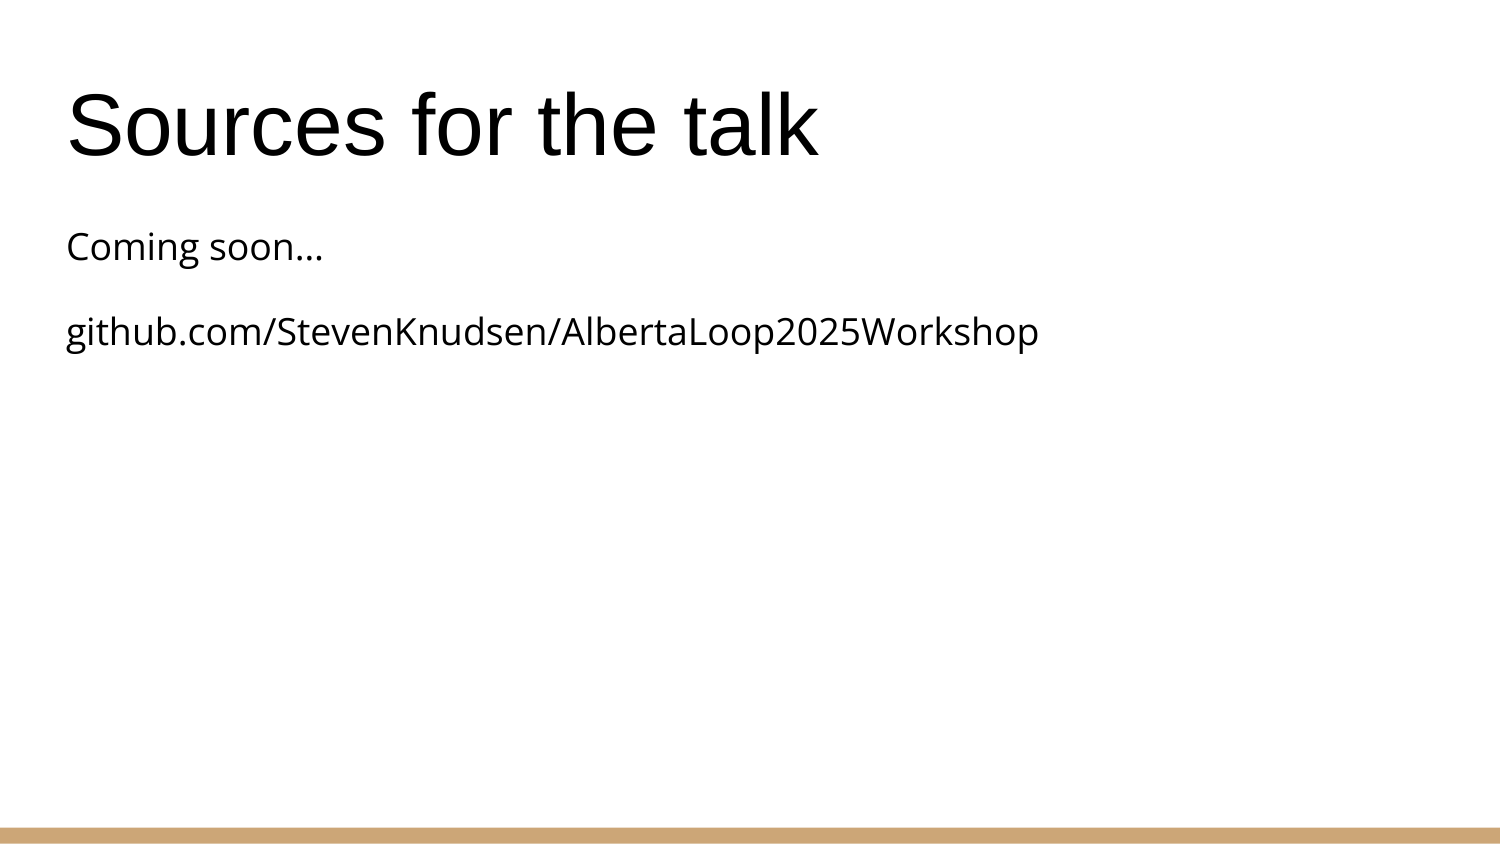

# Sources for the talk
Coming soon…
github.com/StevenKnudsen/AlbertaLoop2025Workshop